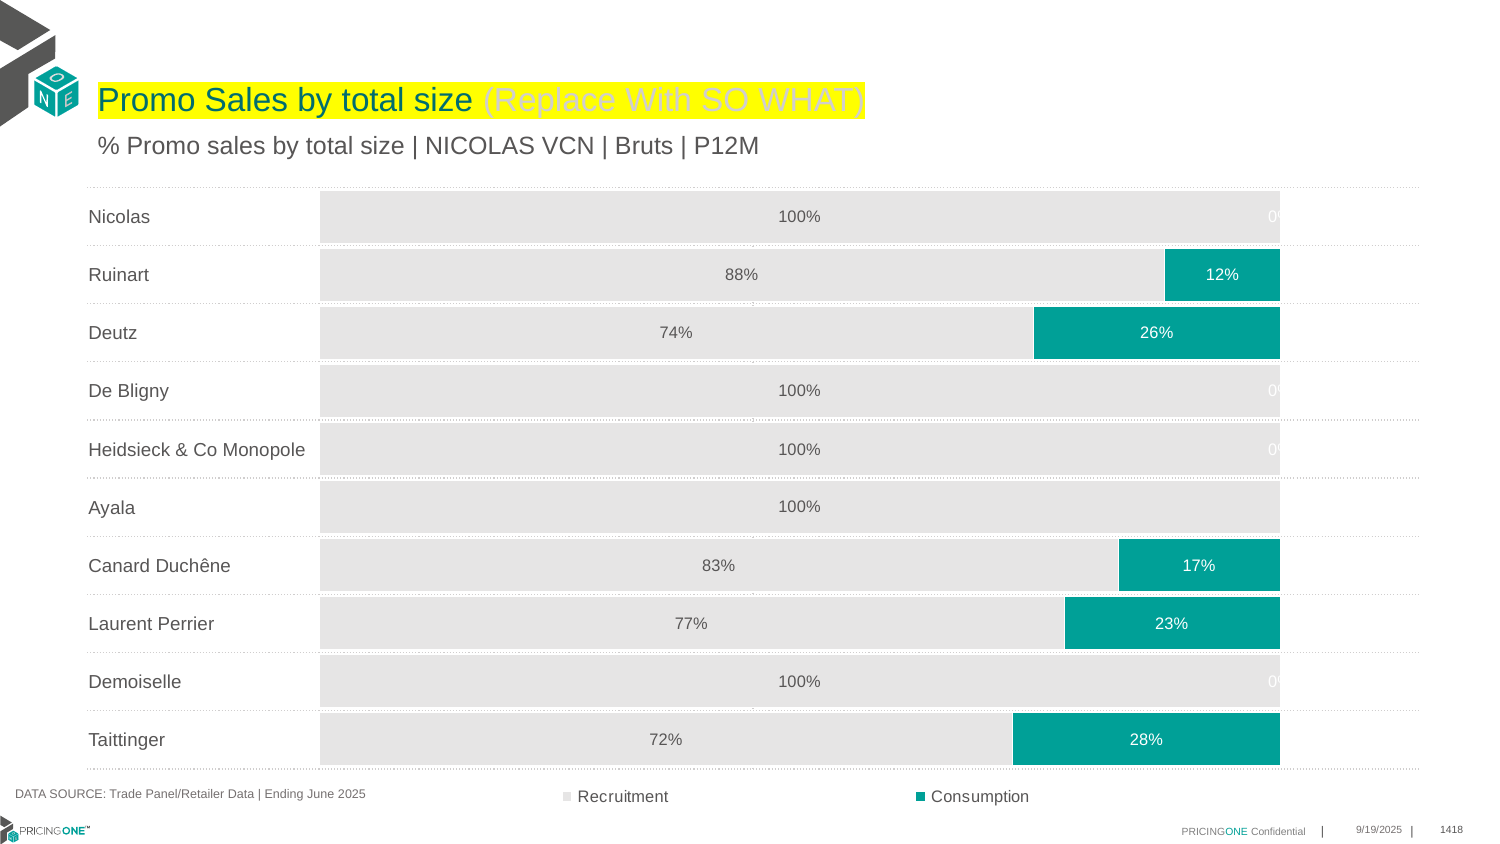

# Promo Sales by total size (Replace With SO WHAT)

% Promo sales by total size | NICOLAS VCN | Bruts | P12M

### Chart

| Category | Recruitment | Consumption |
|---|---|---|
| Nicolas | 1.0 | 0.0 |
| Ruinart | 0.8798889063707819 | 0.12011109362921812 |
| Deutz | 0.743253027442184 | 0.256746972557816 |
| De Bligny | 1.0 | 0.0 |
| Heidsieck & Co Monopole | 1.0 | 0.0 |
| Ayala | 1.0 | 0.0 |
| Canard Duchêne | 0.8315449409813098 | 0.16845505901869018 |
| Laurent Perrier | 0.7748877615367963 | 0.22511223846320372 |
| Demoiselle | 1.0 | 0.0 |
| Taittinger | 0.7217417513769987 | 0.2782582486230013 |
| Nicolas |  |
| --- | --- |
| Ruinart |  |
| Deutz |  |
| De Bligny |  |
| Heidsieck & Co Monopole |  |
| Ayala | 4 |
| Canard Duchêne |  |
| Laurent Perrier |  |
| Demoiselle |  |
| Taittinger |  |
DATA SOURCE: Trade Panel/Retailer Data | Ending June 2025

9/19/2025
1418